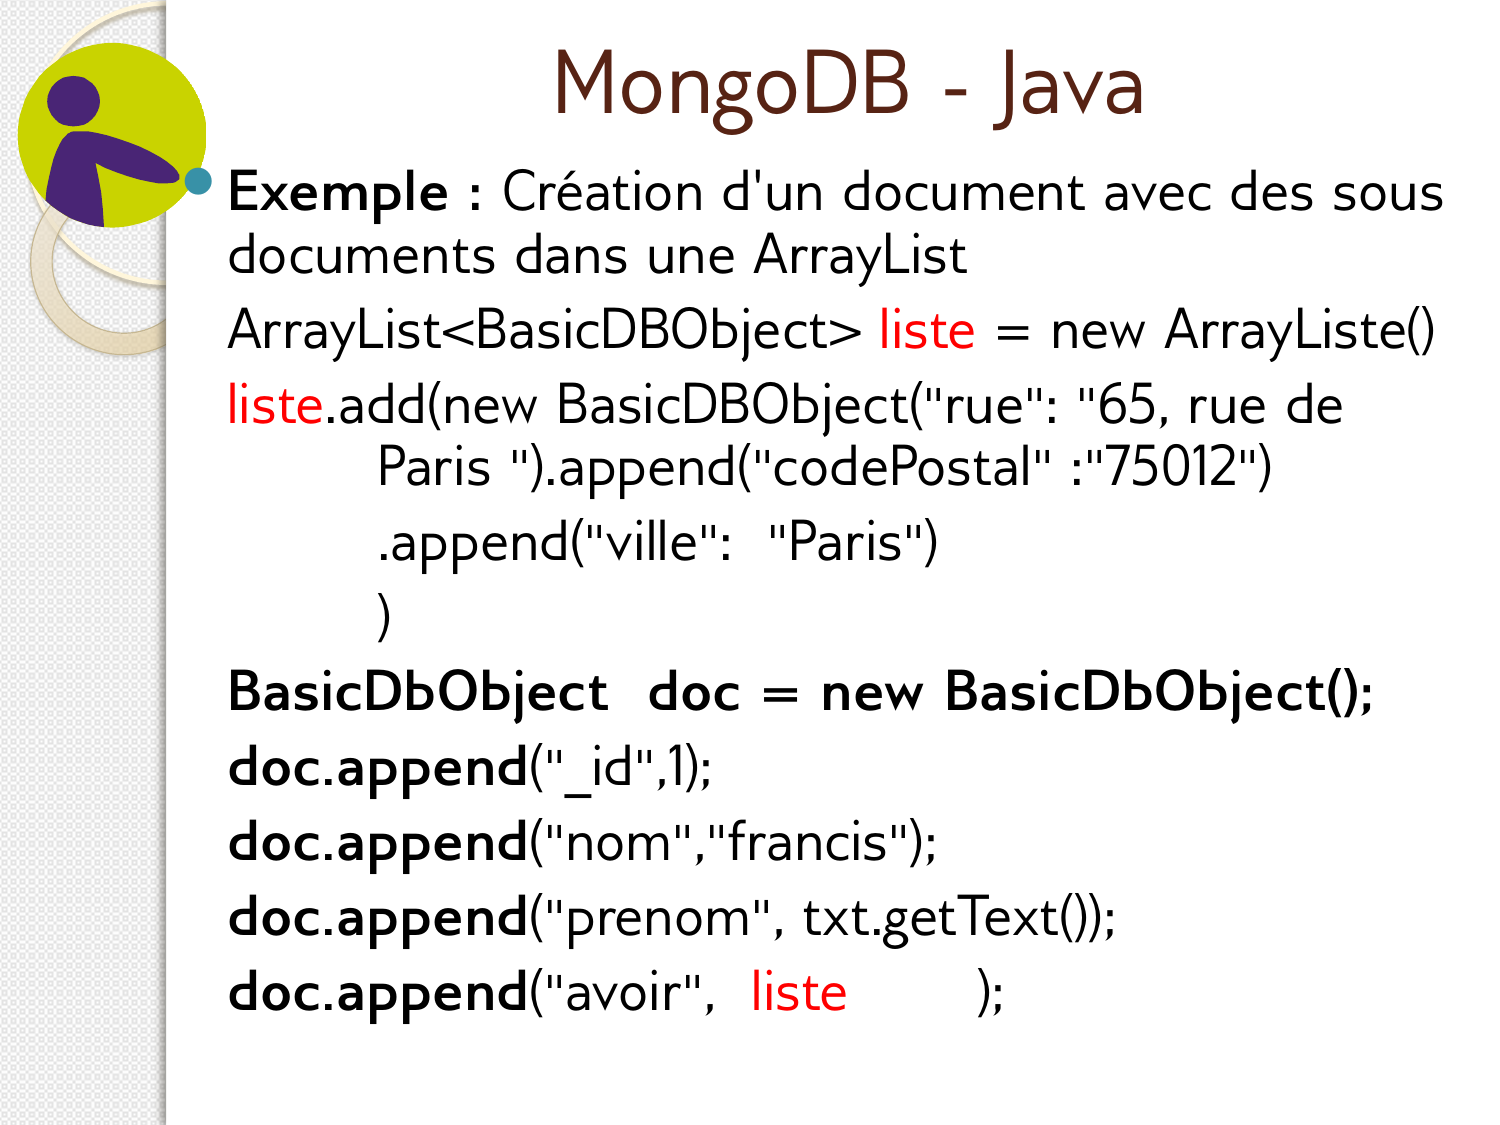

# MongoDB - Java
Exemple : Création d'un document avec des sous documents dans une ArrayList
	ArrayList<BasicDBObject> liste = new ArrayListe()
	liste.add(new BasicDBObject("rue": "65, rue de 		Paris ").append("codePostal" :"75012")
		.append("ville":  "Paris")
		)
	BasicDbObject  doc = new BasicDbObject();
	doc.append("_id",1);
	doc.append("nom","francis");
	doc.append("prenom", txt.getText());
	doc.append("avoir",  liste	);